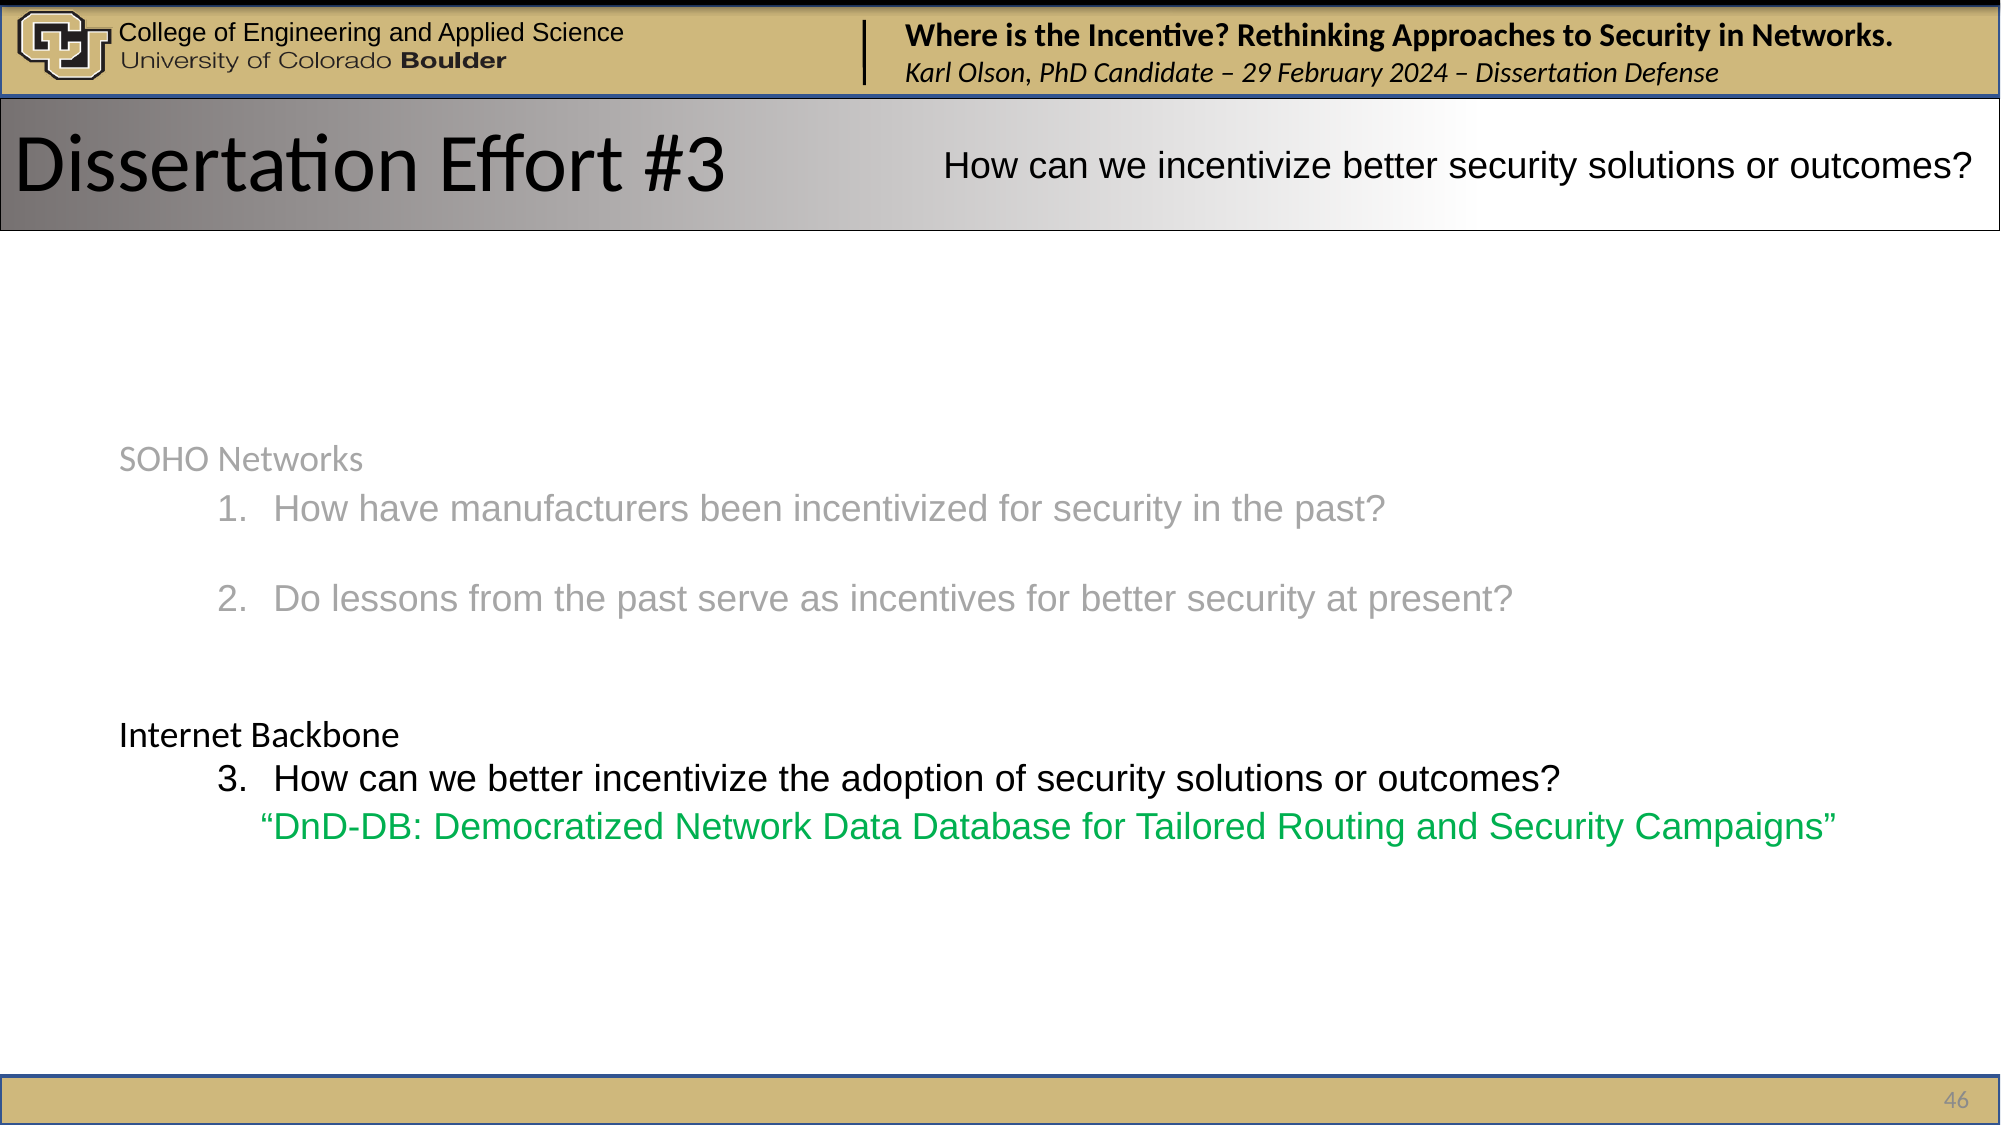

Dissertation Effort #3
How can we incentivize better security solutions or outcomes?
SOHO Networks
How have manufacturers been incentivized for security in the past?

Do lessons from the past serve as incentives for better security at present?

How can we better incentivize the adoption of security solutions or outcomes?
Internet Backbone
“DnD-DB: Democratized Network Data Database for Tailored Routing and Security Campaigns”